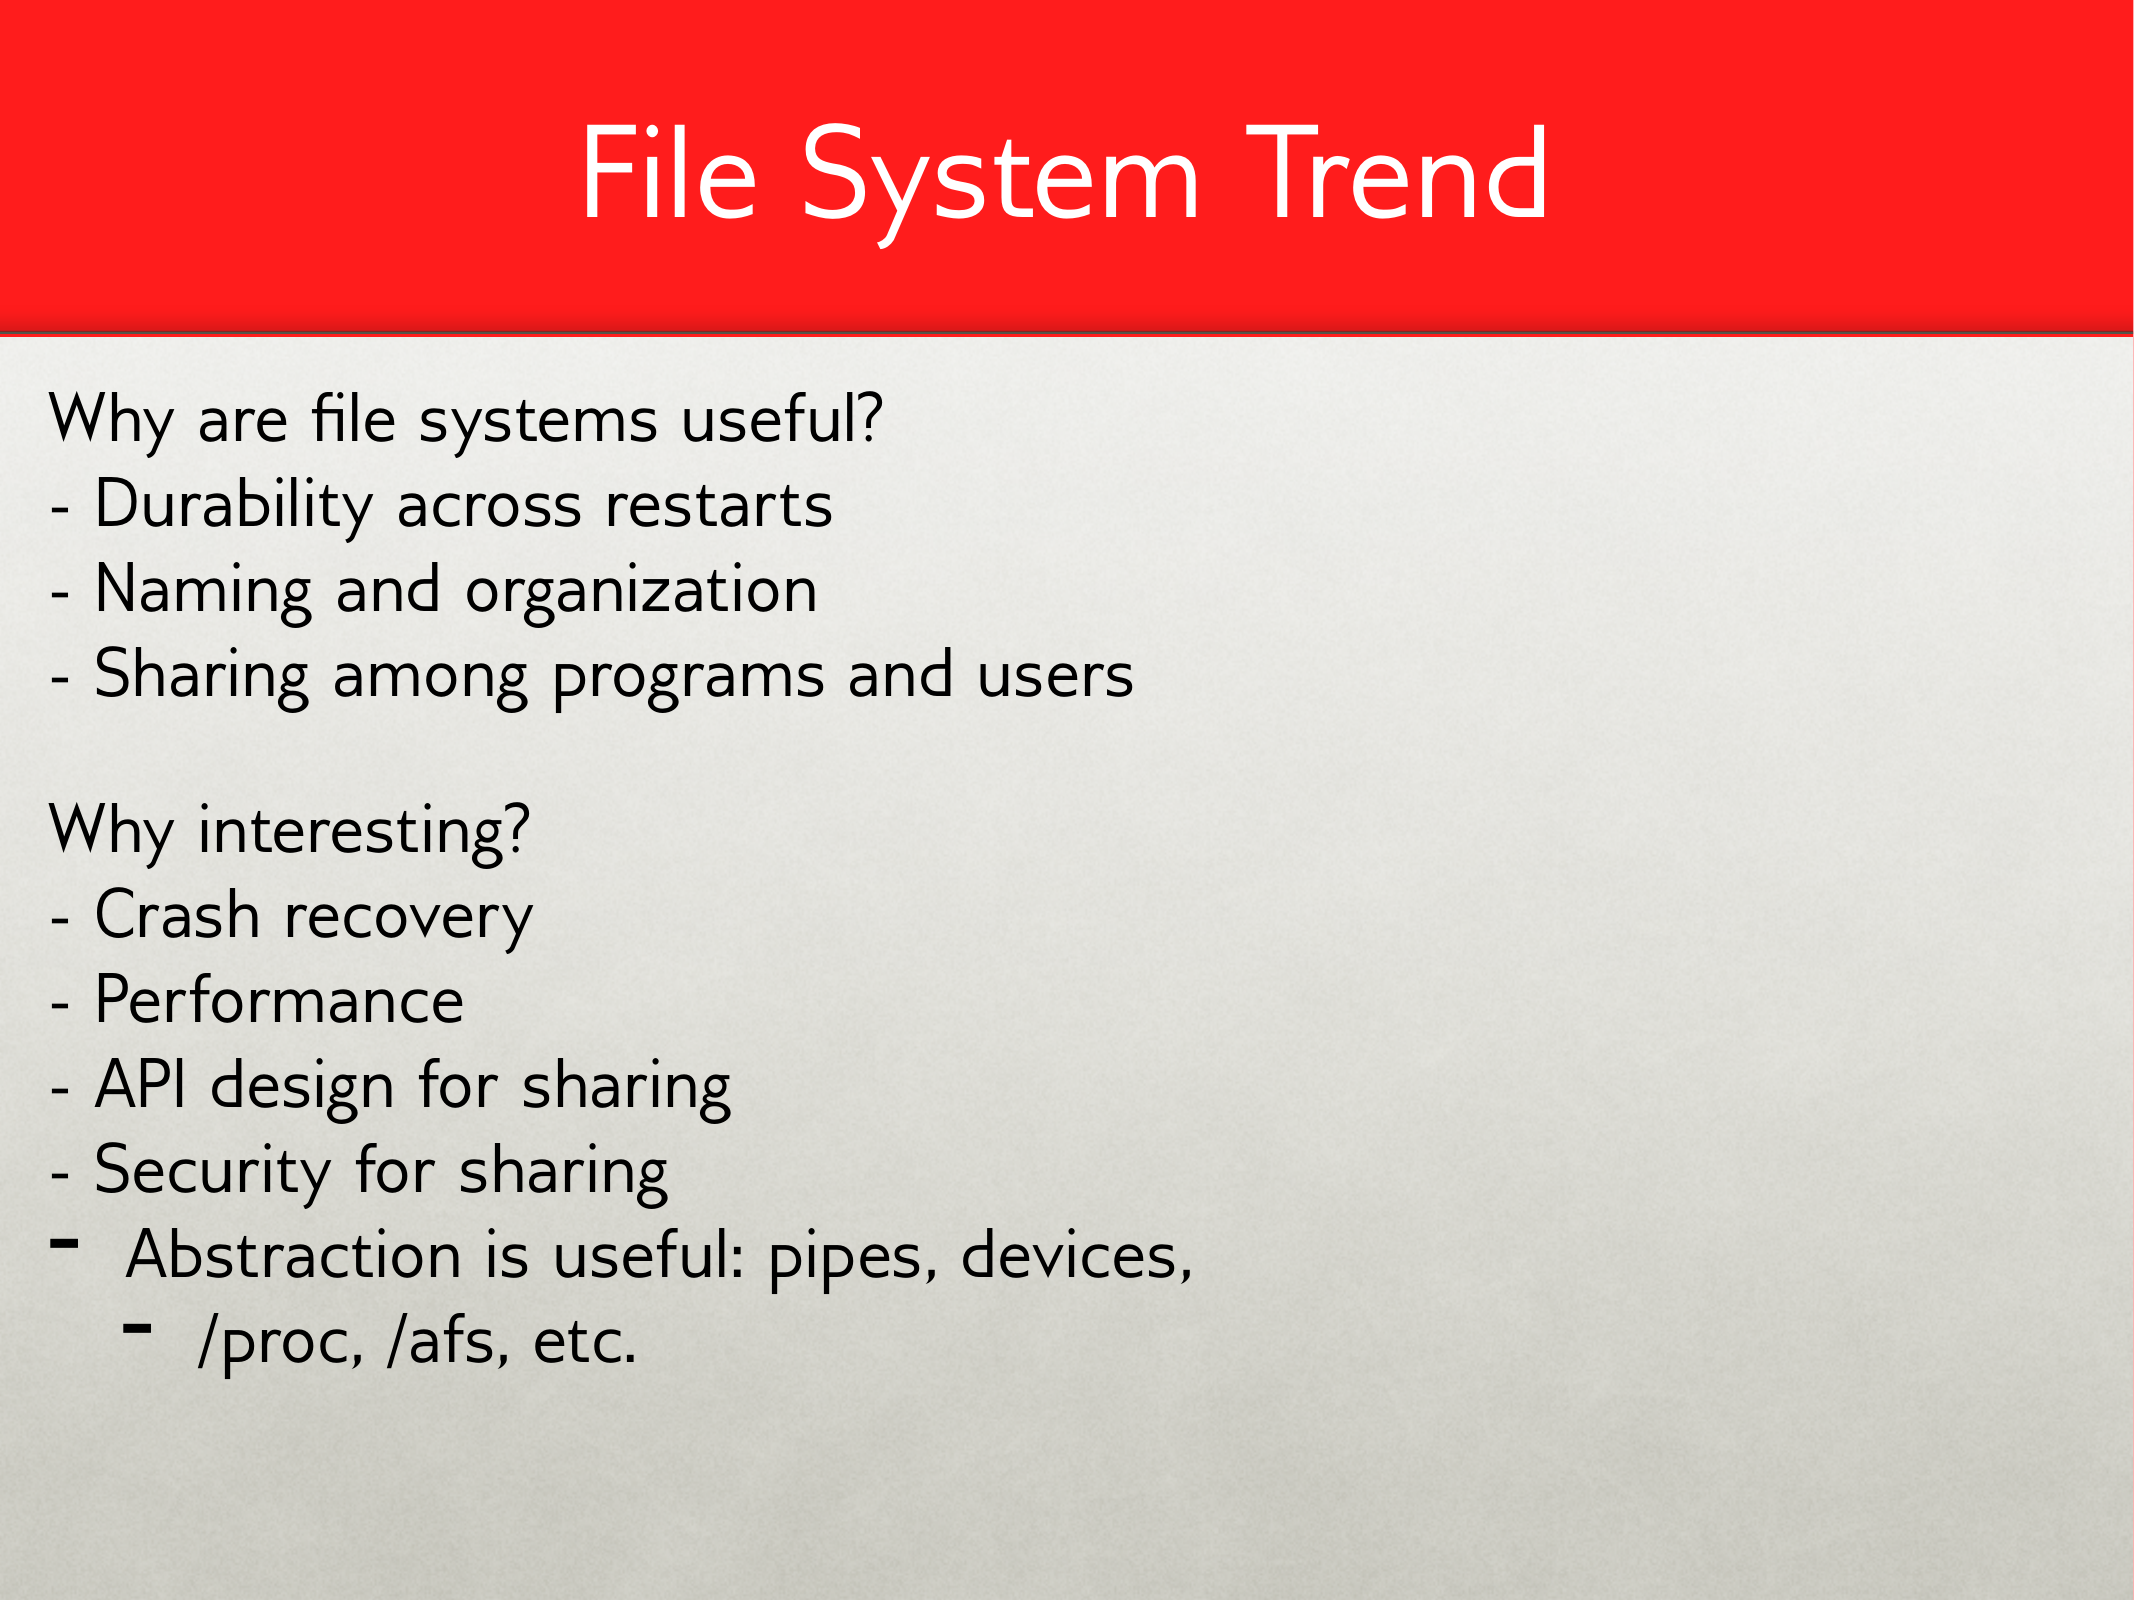

# File System Trend
Why are file systems useful?
- Durability across restarts
- Naming and organization
- Sharing among programs and users
Why interesting?
- Crash recovery
- Performance
- API design for sharing
- Security for sharing
Abstraction is useful: pipes, devices,
/proc, /afs, etc.